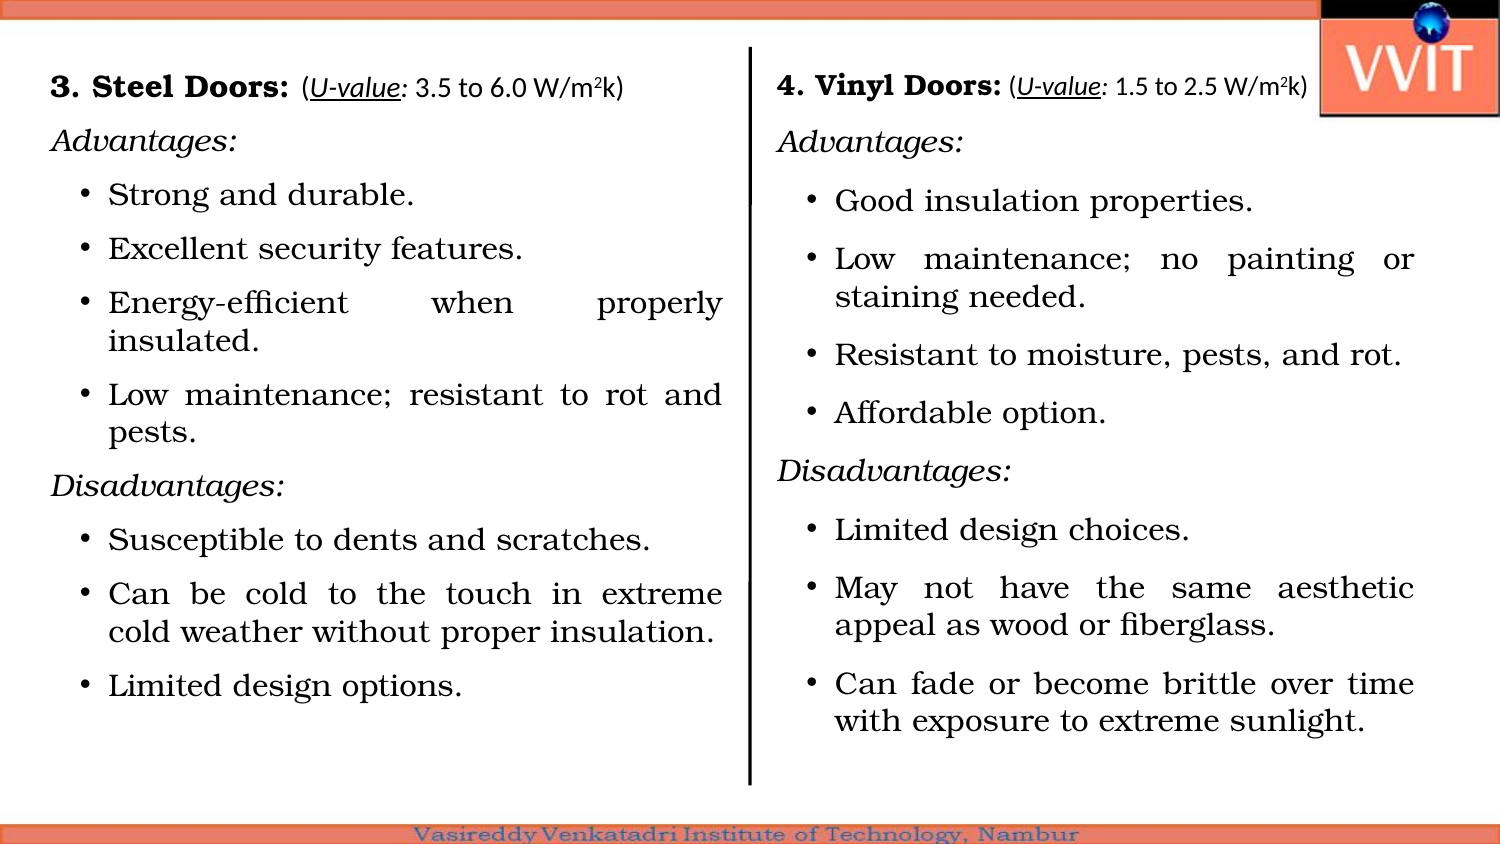

3. Steel Doors: (U-value: 3.5 to 6.0 W/m2k)
Advantages:
Strong and durable.
Excellent security features.
Energy-efficient when properly insulated.
Low maintenance; resistant to rot and pests.
Disadvantages:
Susceptible to dents and scratches.
Can be cold to the touch in extreme cold weather without proper insulation.
Limited design options.
4. Vinyl Doors: (U-value: 1.5 to 2.5 W/m2k)
Advantages:
Good insulation properties.
Low maintenance; no painting or staining needed.
Resistant to moisture, pests, and rot.
Affordable option.
Disadvantages:
Limited design choices.
May not have the same aesthetic appeal as wood or fiberglass.
Can fade or become brittle over time with exposure to extreme sunlight.